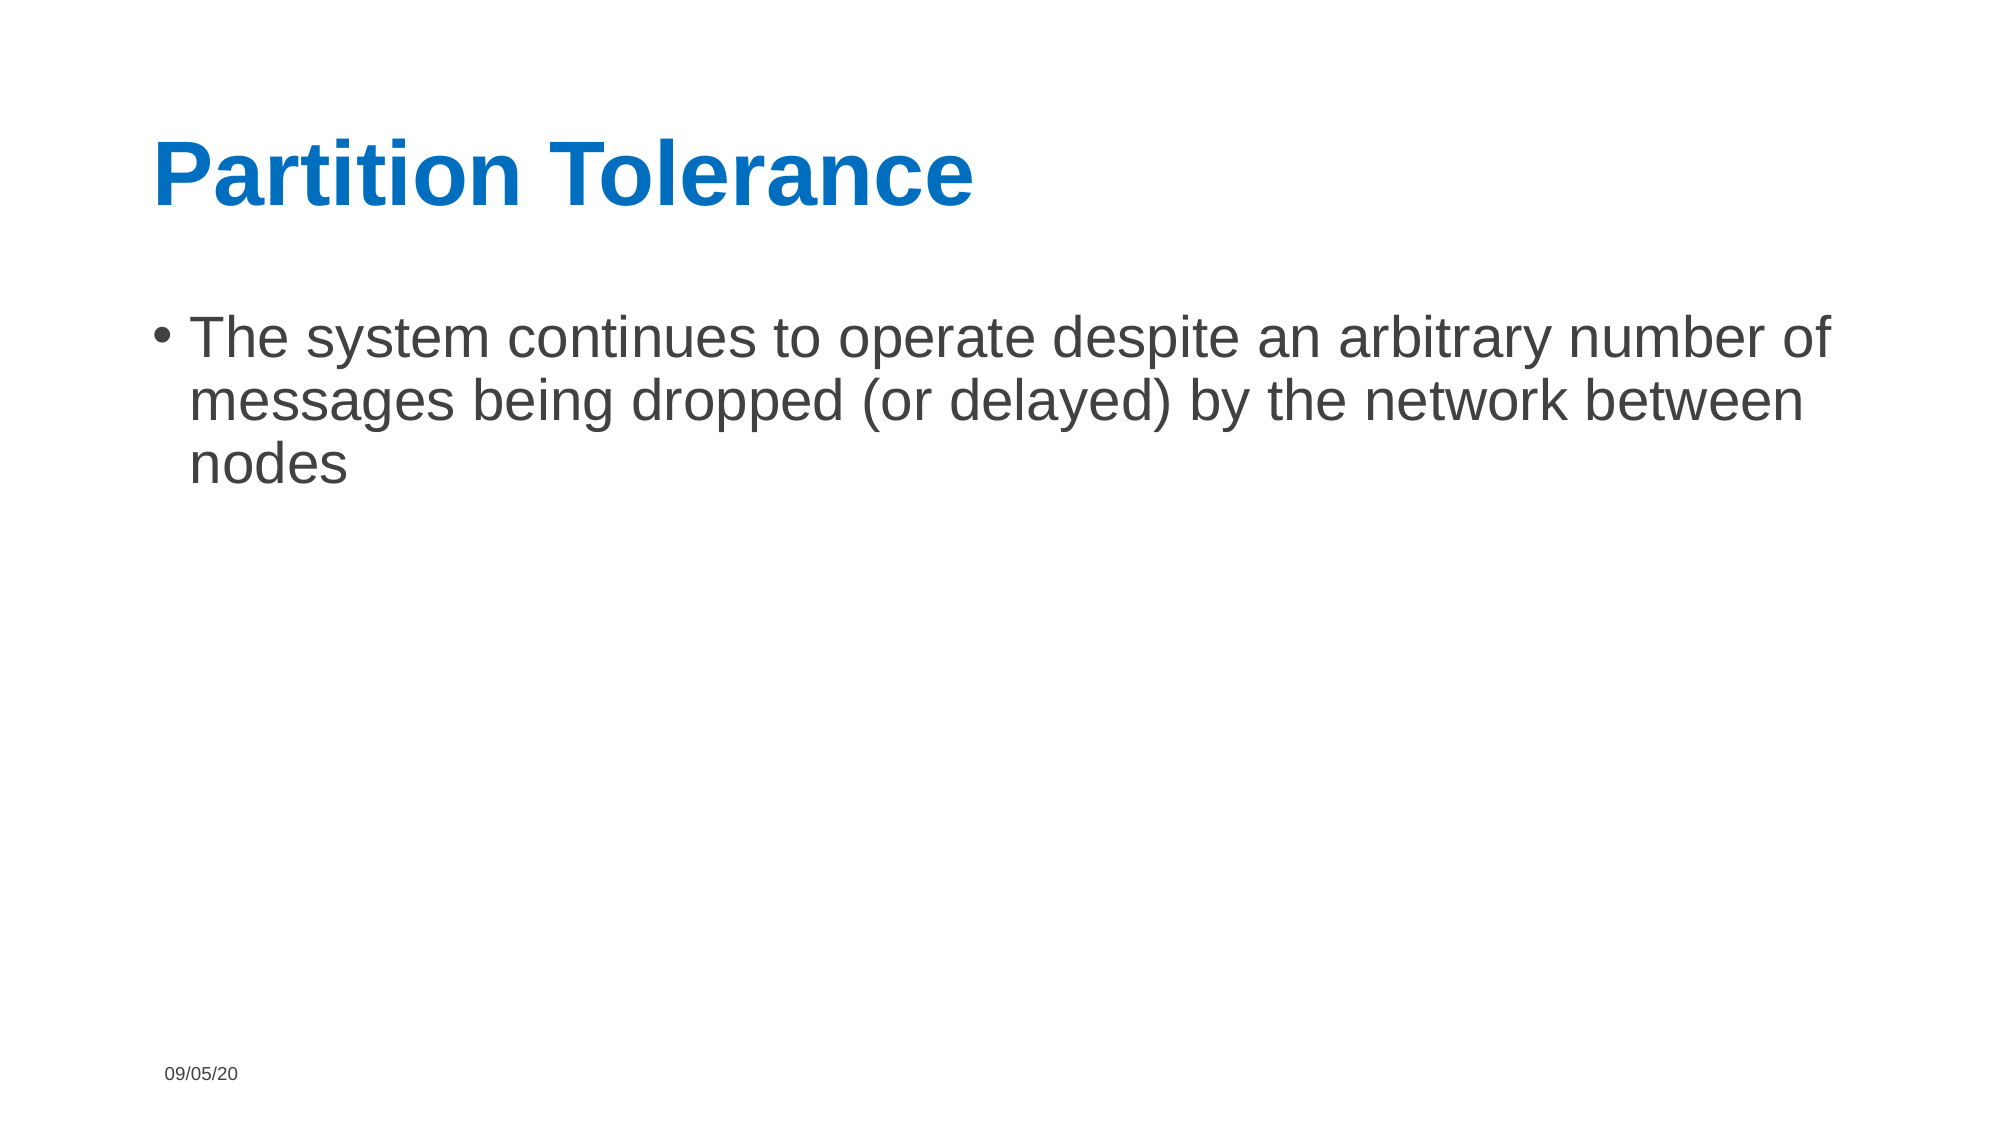

# Partition Tolerance
The system continues to operate despite an arbitrary number of messages being dropped (or delayed) by the network between nodes
09/05/20